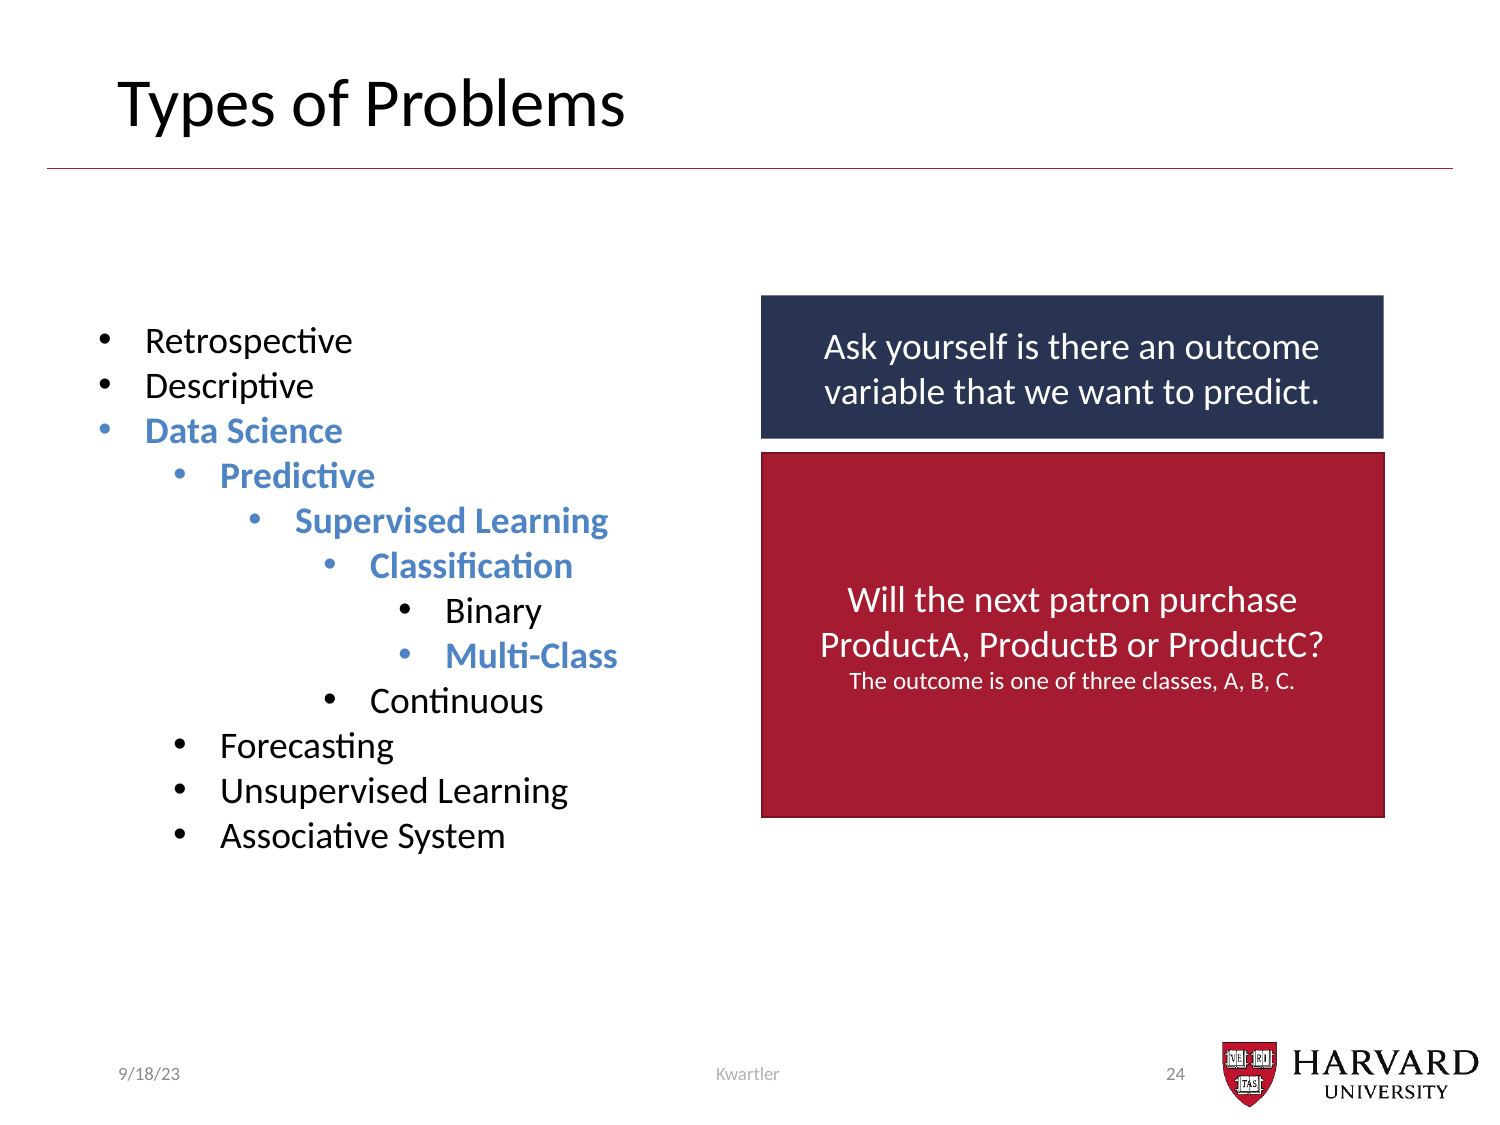

# Types of Problems
Ask yourself is there an outcome variable that we want to predict.
Retrospective
Descriptive
Data Science
Predictive
Supervised Learning
Classification
Binary
Multi-Class
Continuous
Forecasting
Unsupervised Learning
Associative System

Will the next patron purchase ProductA, ProductB or ProductC?
The outcome is one of three classes, A, B, C.
9/18/23
Kwartler
24